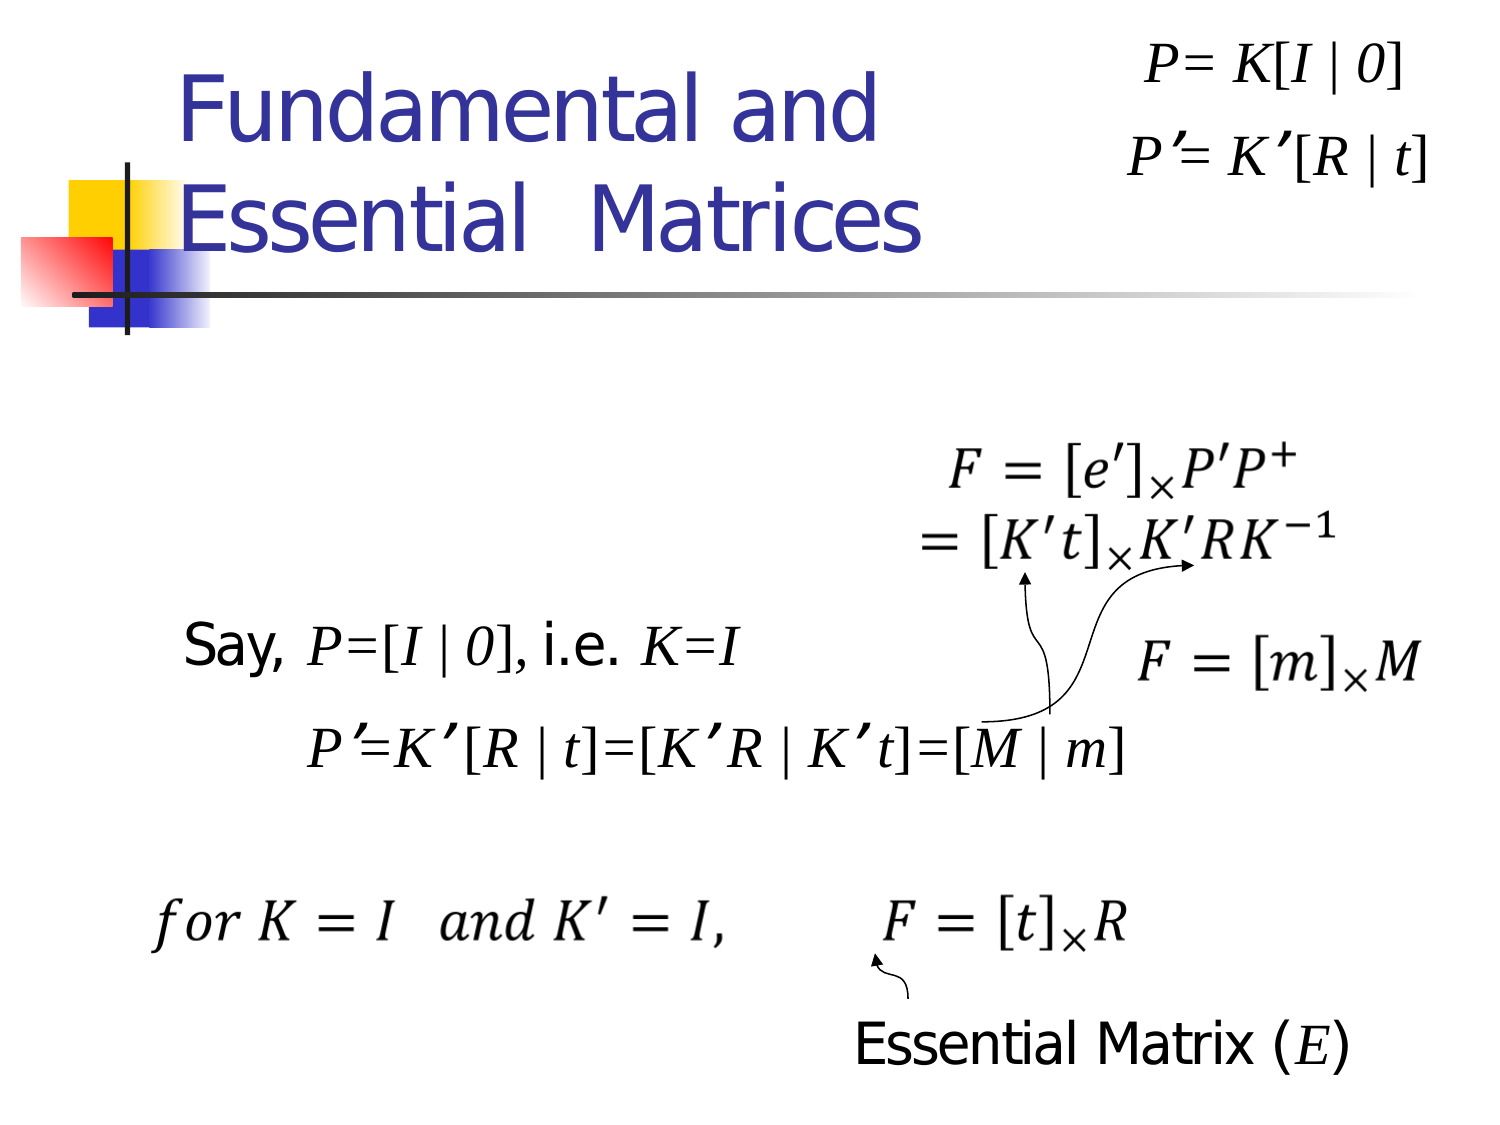

P= K[I | 0]
# Fundamental and Essential  Matrices
P’= K’ [R | t]

Say, P=[I | 0], i.e. K=I

P’=K’ [R | t]=[K’ R | K’ t]=[M | m]

Essential Matrix (E)